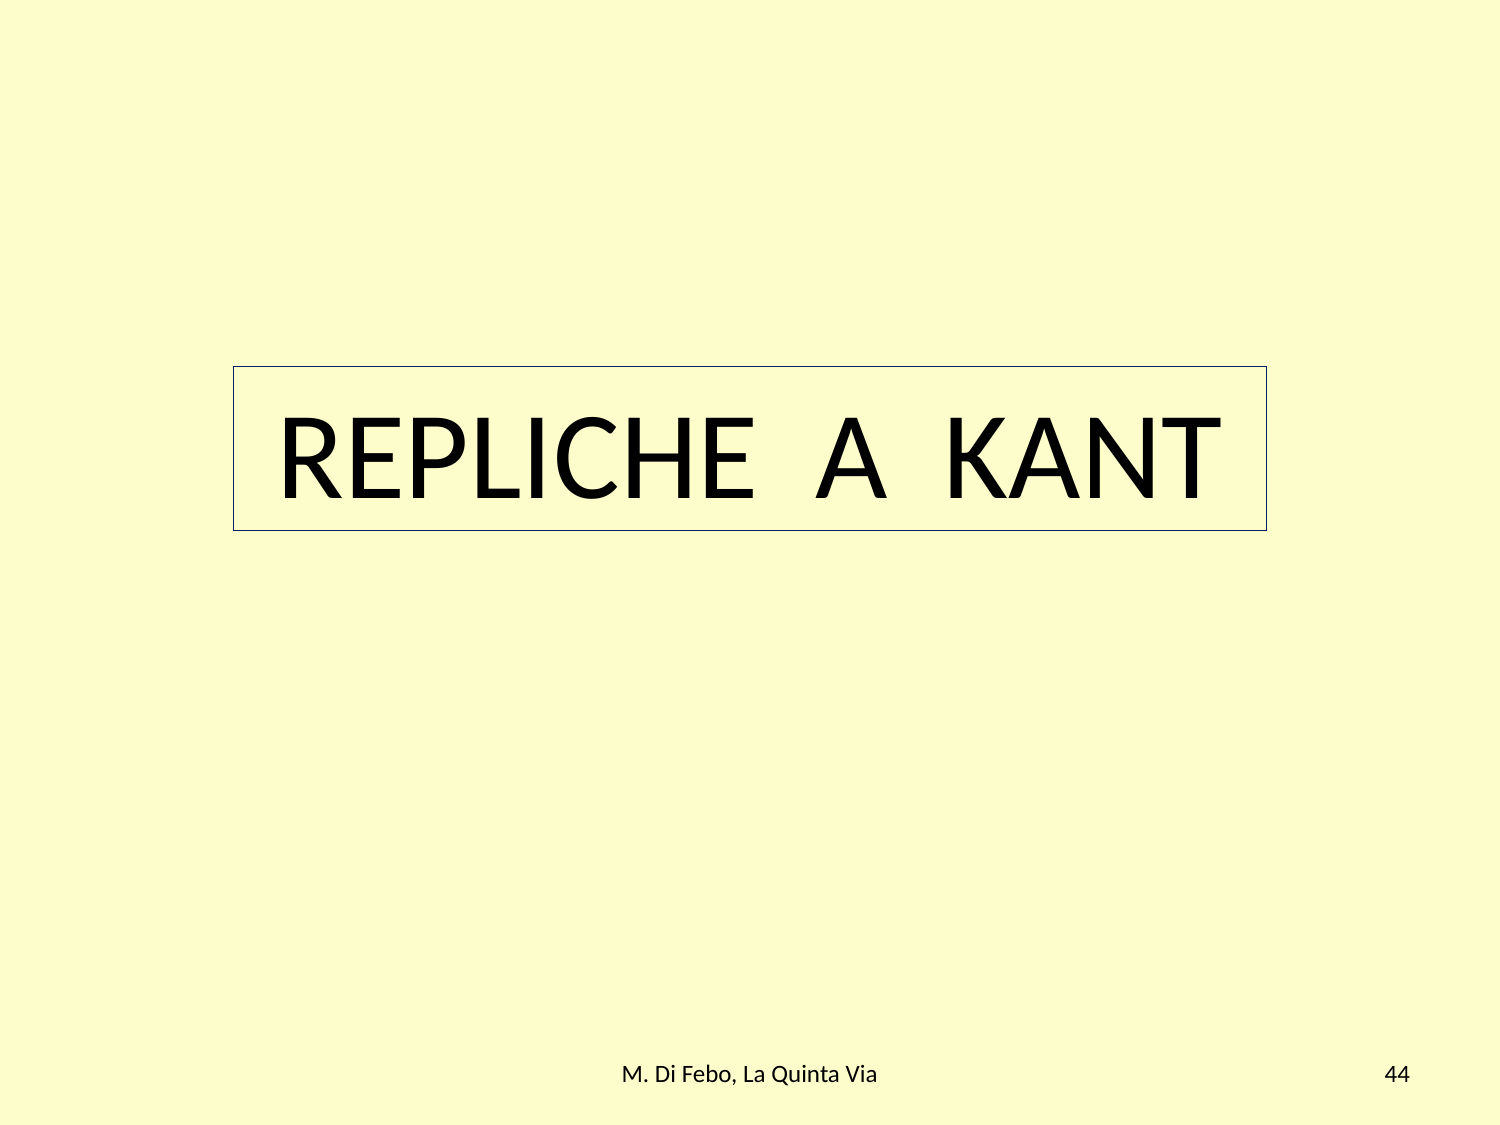

REPLICHE  A  KANT
M. Di Febo, La Quinta Via
44